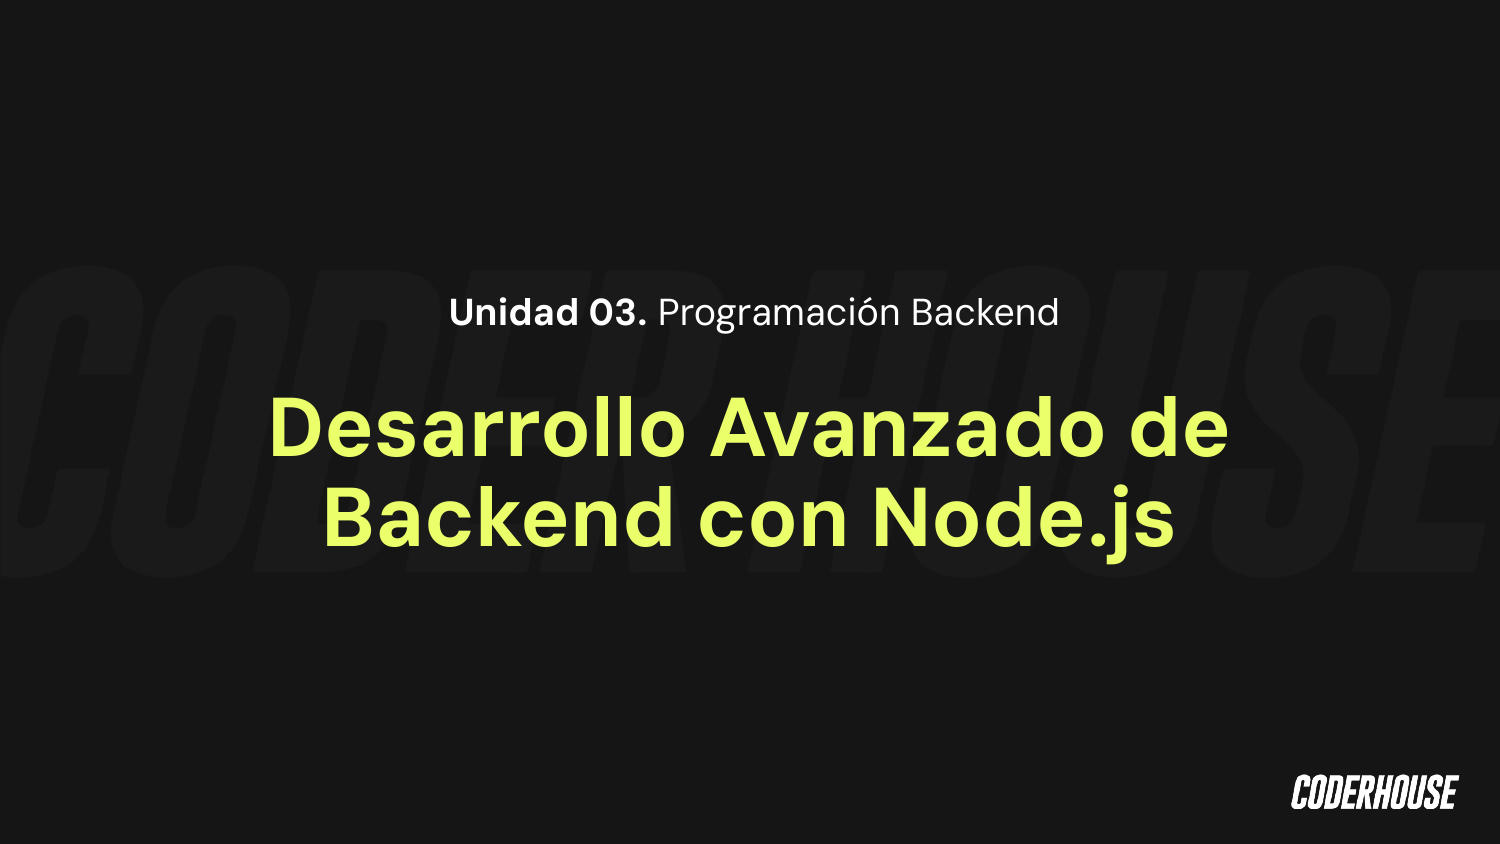

Unidad 03. Programación Backend
Desarrollo Avanzado de Backend con Node.js